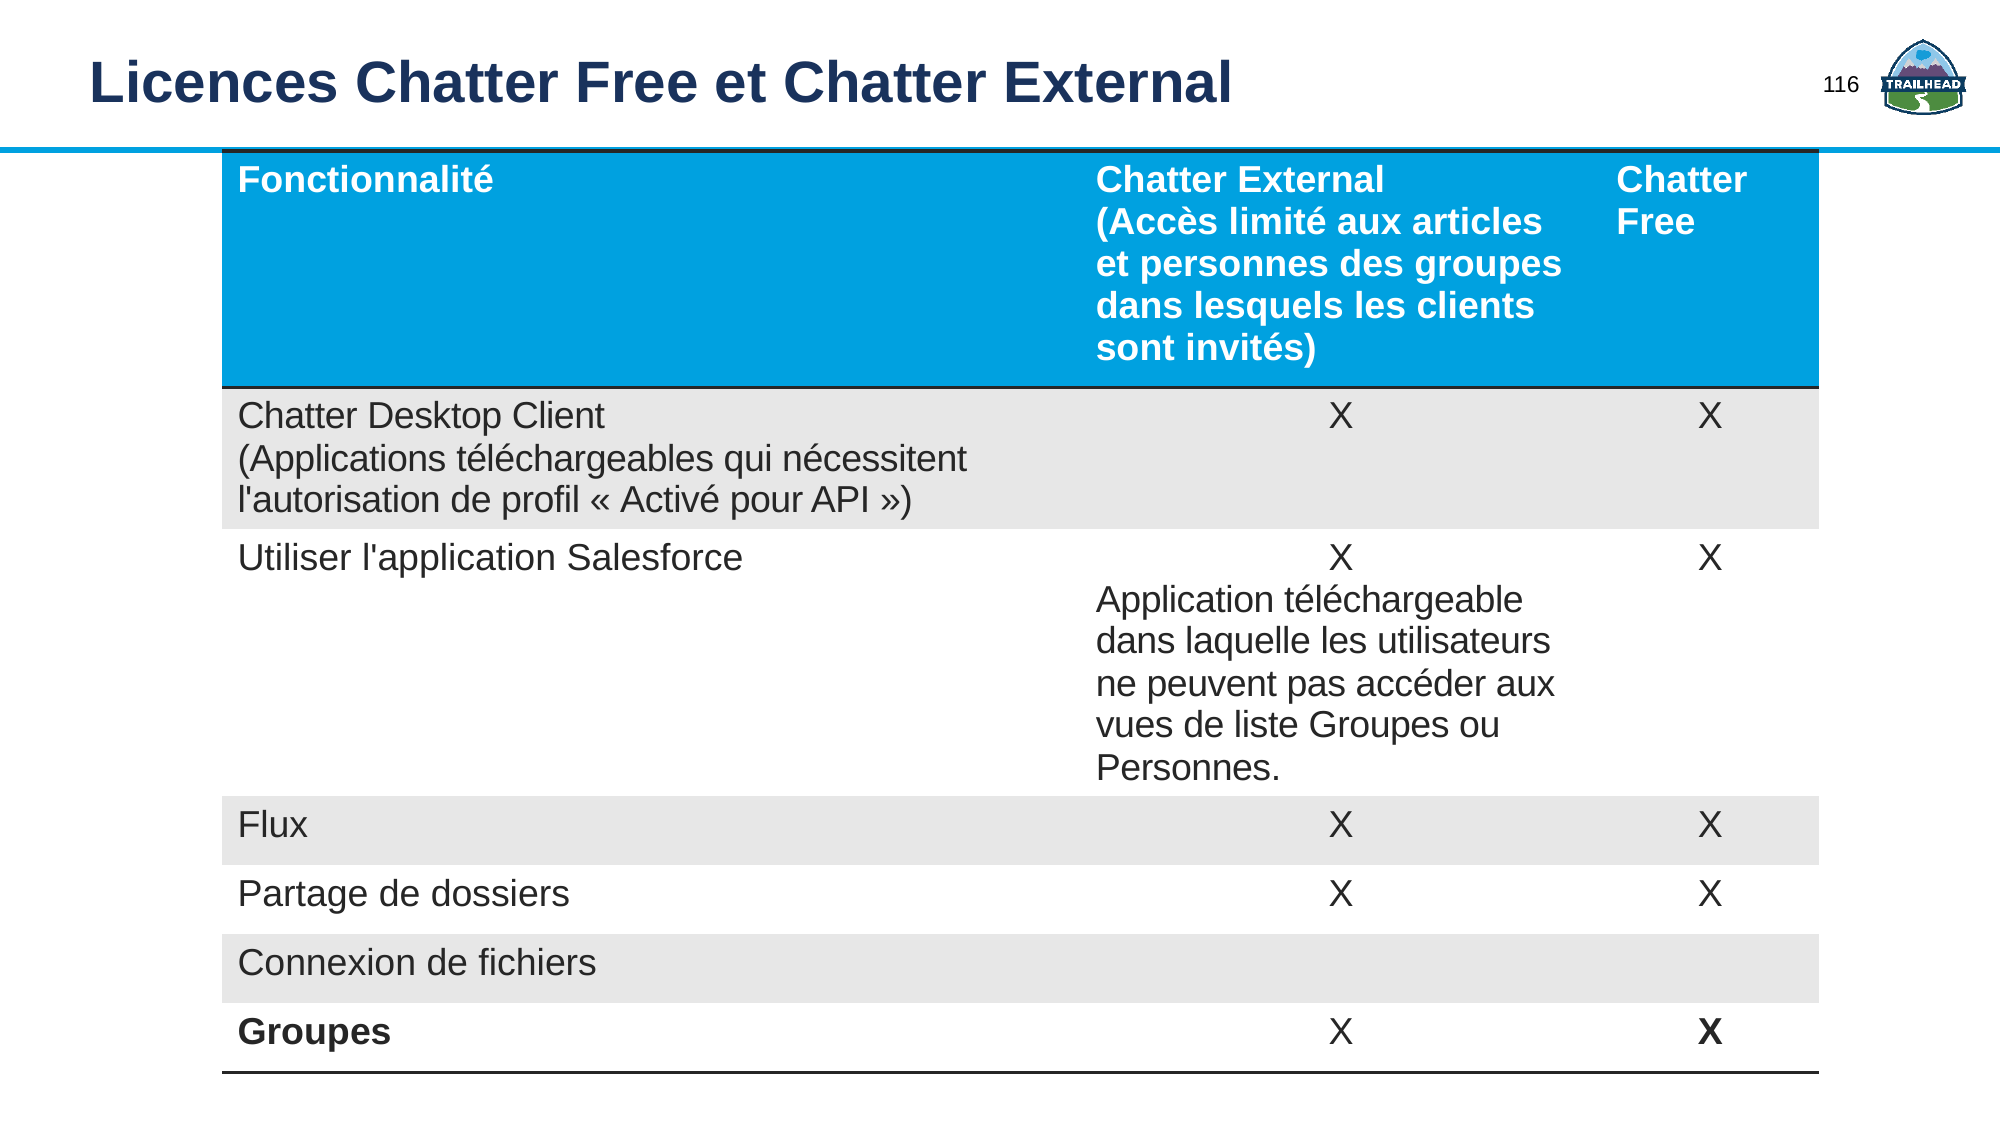

Licences Chatter Free et Chatter External

116
| Fonctionnalité | Chatter External (Accès limité aux articles et personnes des groupes dans lesquels les clients sont invités) | Chatter Free |
| --- | --- | --- |
| Chatter Desktop Client (Applications téléchargeables qui nécessitent l'autorisation de profil « Activé pour API ») | X | X |
| Utiliser l'application Salesforce | X Application téléchargeable dans laquelle les utilisateurs ne peuvent pas accéder aux vues de liste Groupes ou Personnes. | X |
| Flux | X | X |
| Partage de dossiers | X | X |
| Connexion de fichiers |  |  |
| Groupes | X | X |